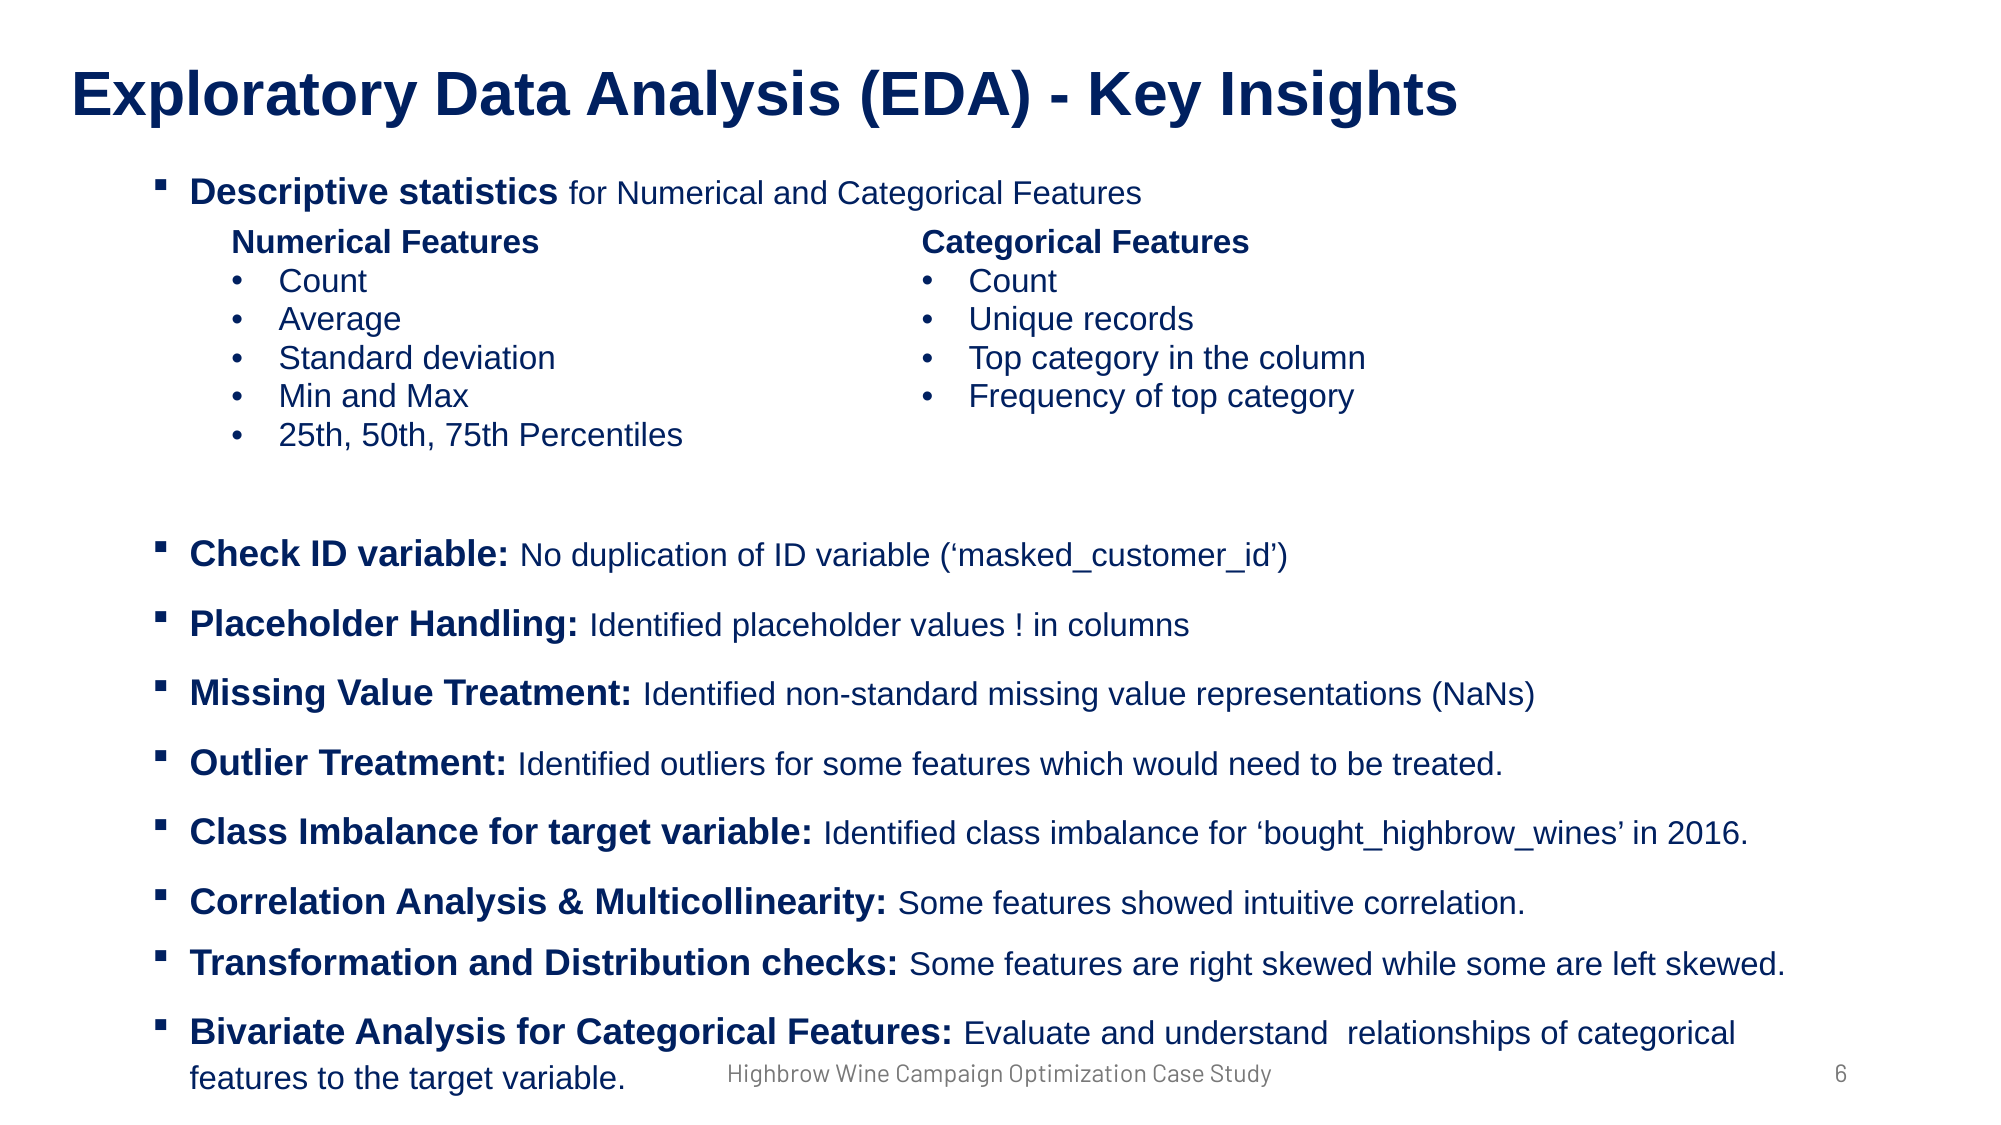

Exploratory Data Analysis (EDA) - Key Insights
Descriptive statistics for Numerical and Categorical Features

Check ID variable: No duplication of ID variable (‘masked_customer_id’)
Placeholder Handling: Identified placeholder values ! in columns
Missing Value Treatment: Identified non-standard missing value representations (NaNs)
Outlier Treatment: Identified outliers for some features which would need to be treated.
Class Imbalance for target variable: Identified class imbalance for ‘bought_highbrow_wines’ in 2016.
Correlation Analysis & Multicollinearity: Some features showed intuitive correlation.
Transformation and Distribution checks: Some features are right skewed while some are left skewed.
Bivariate Analysis for Categorical Features: Evaluate and understand  relationships of categorical features to the target variable.

| Numerical Features | Categorical Features |
| --- | --- |
| Count | Count |
| Average | Unique records |
| Standard deviation | Top category in the column |
| Min and Max | Frequency of top category |
| 25th, 50th, 75th Percentiles |  |
Highbrow Wine Campaign Optimization Case Study
6